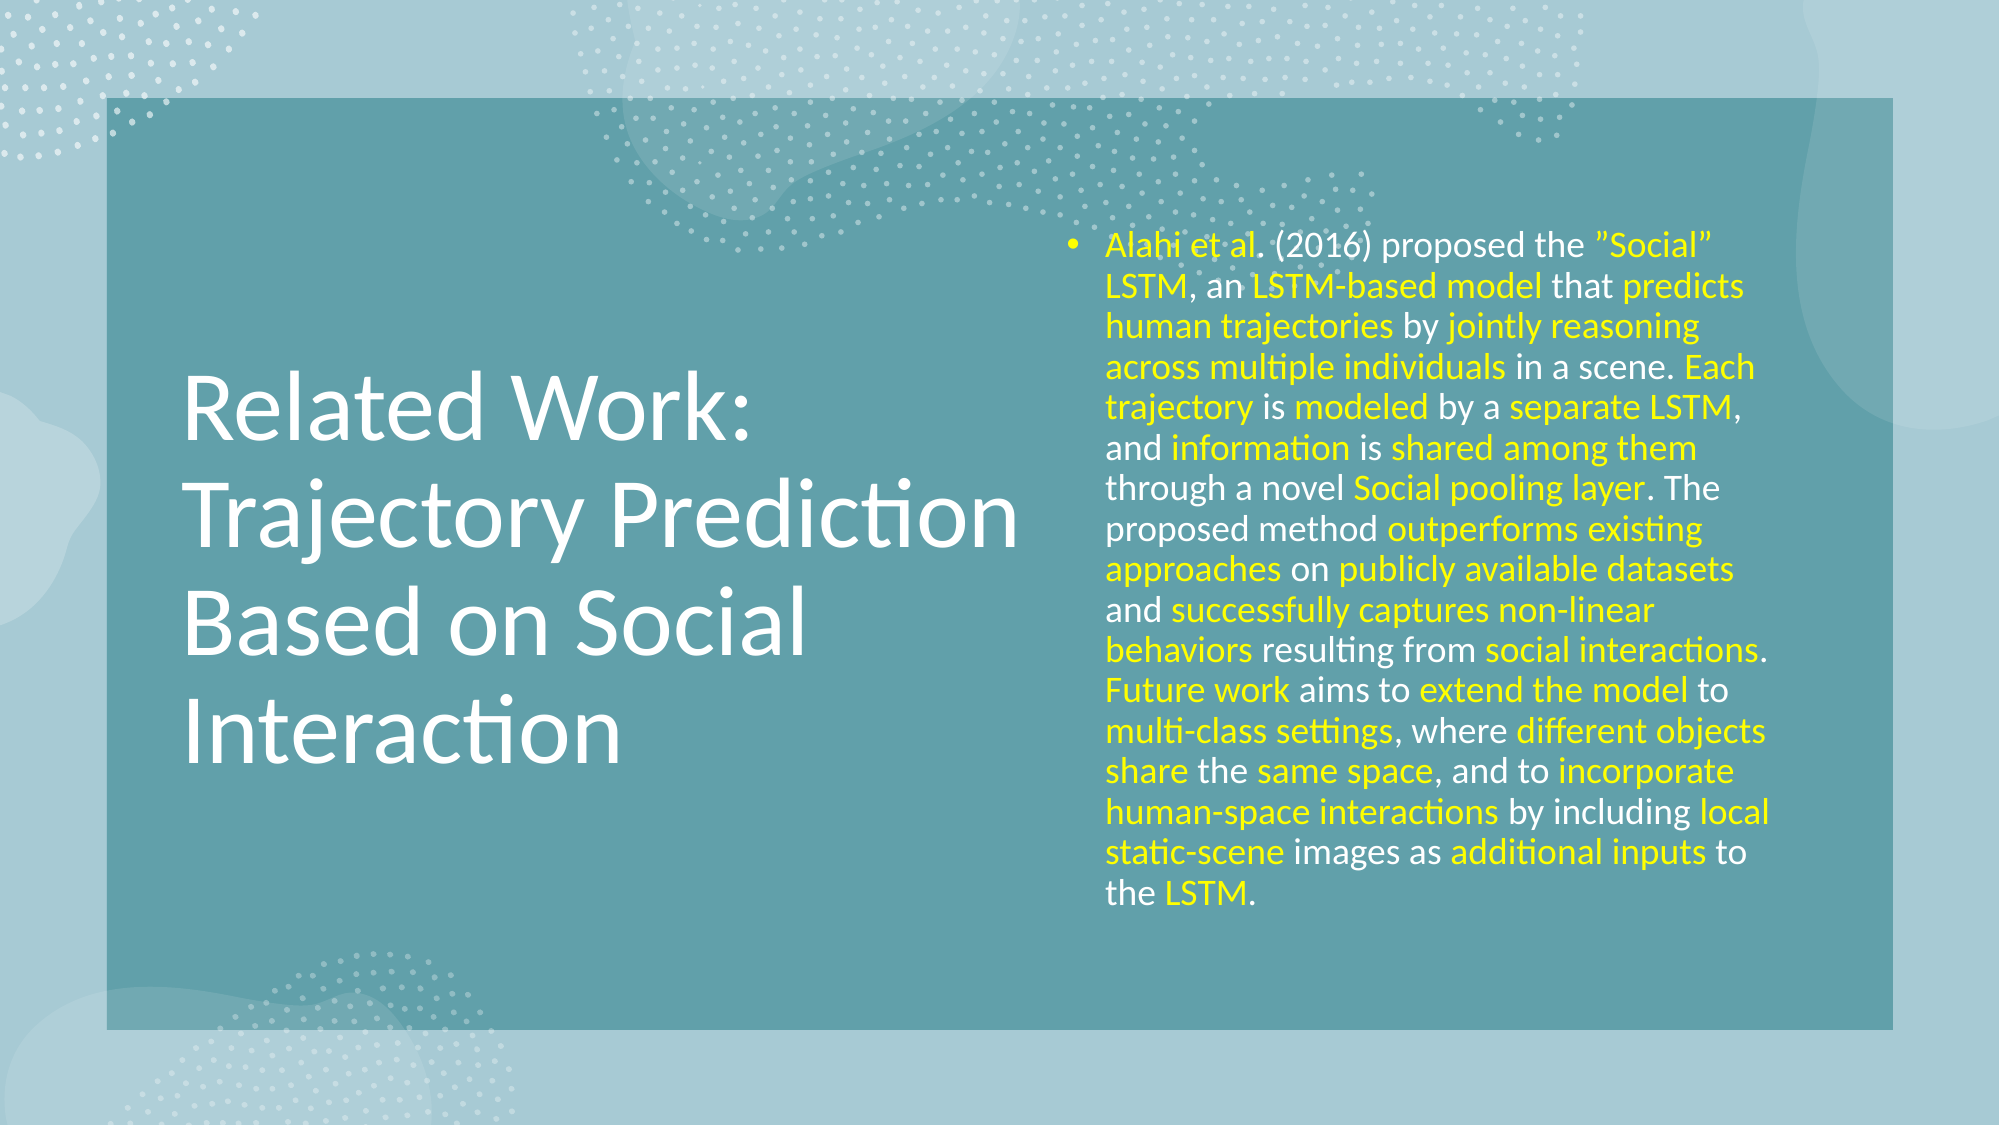

# Related Work: Trajectory Prediction Based on Social Interaction
Alahi et al. (2016) proposed the ”Social” LSTM, an LSTM-based model that predicts human trajectories by jointly reasoning across multiple individuals in a scene. Each trajectory is modeled by a separate LSTM, and information is shared among them through a novel Social pooling layer. The proposed method outperforms existing approaches on publicly available datasets and successfully captures non-linear behaviors resulting from social interactions. Future work aims to extend the model to multi-class settings, where different objects share the same space, and to incorporate human-space interactions by including local static-scene images as additional inputs to the LSTM.